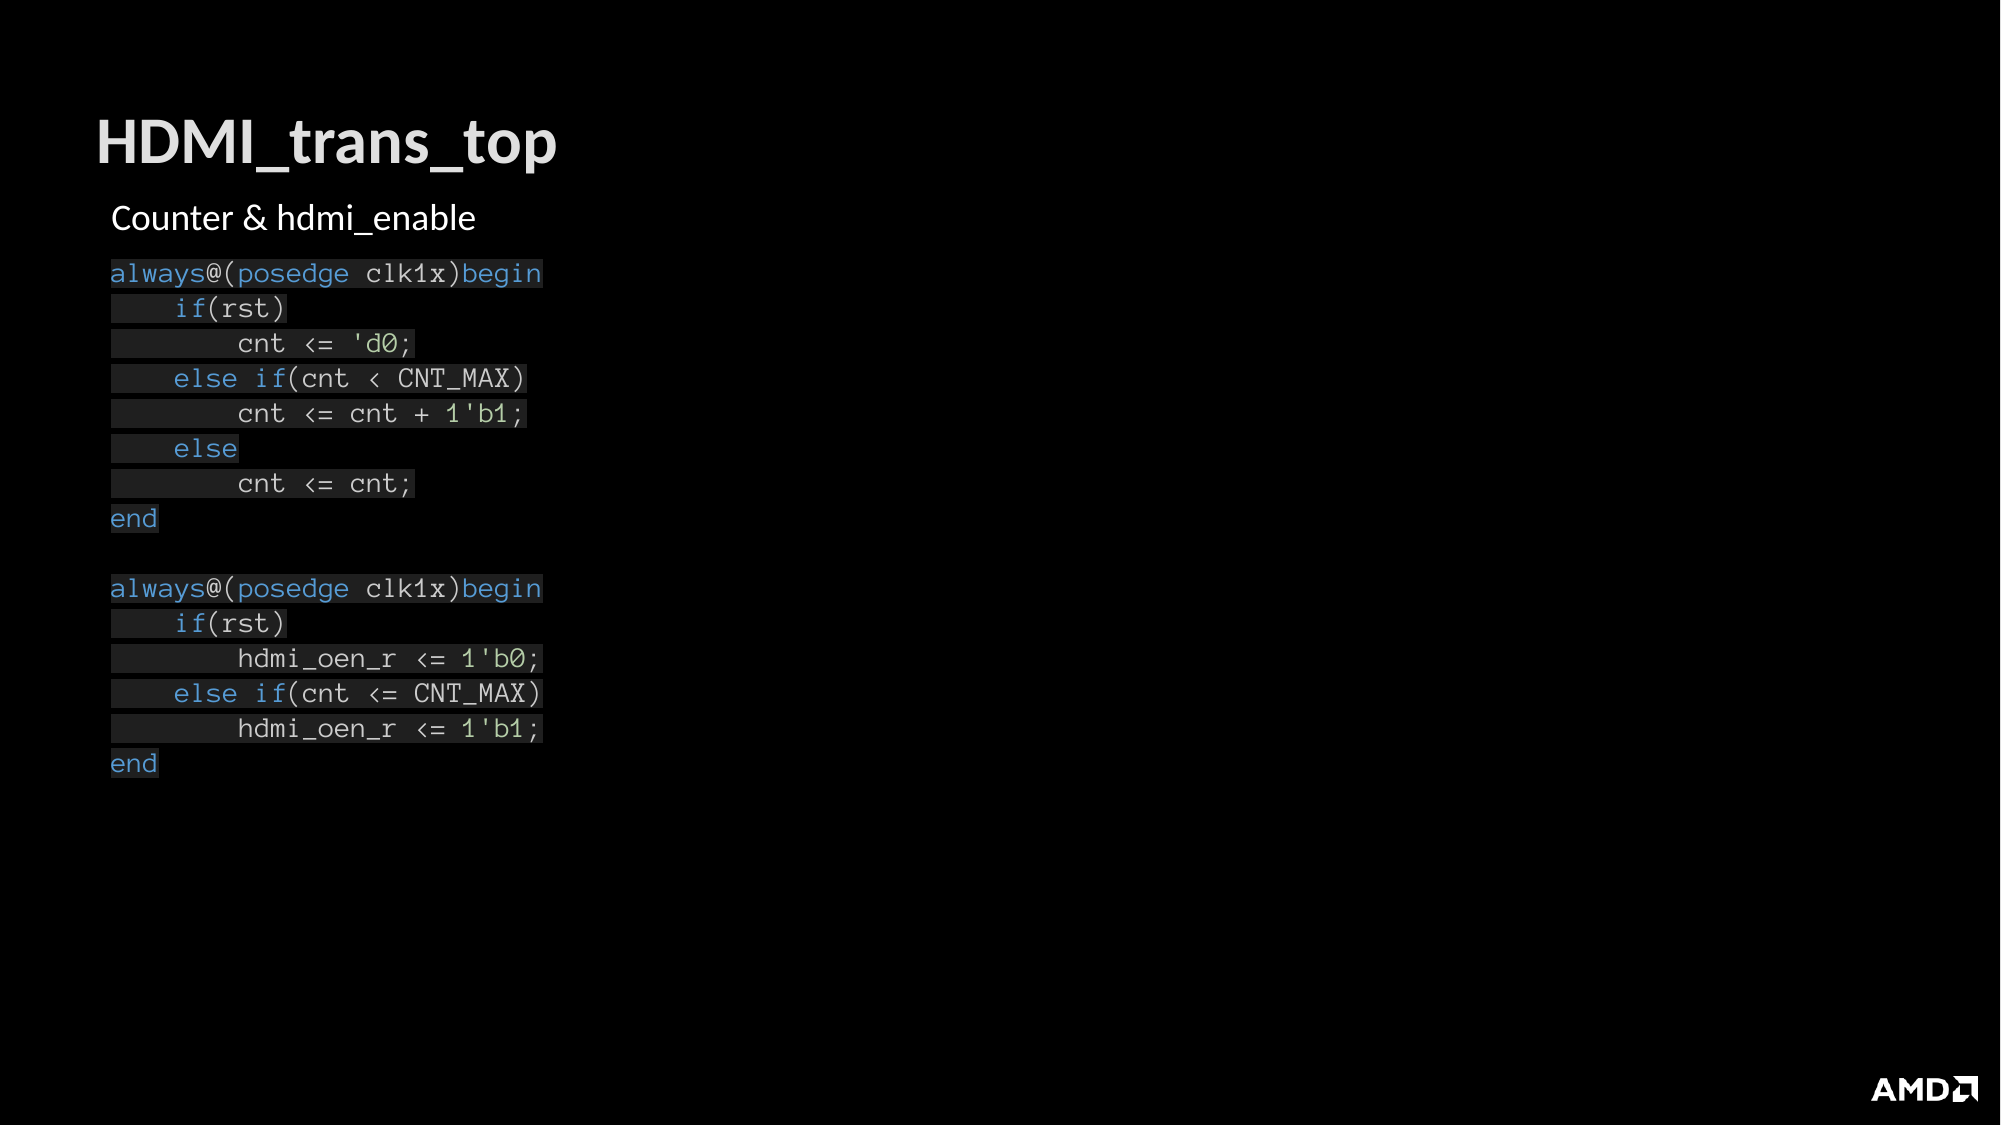

# HDMI_trans_top
Counter & hdmi_enable
always@(posedge clk1x)begin
    if(rst)
        cnt <= 'd0;
    else if(cnt < CNT_MAX)
        cnt <= cnt + 1'b1;
    else
        cnt <= cnt;
end
always@(posedge clk1x)begin
    if(rst)
        hdmi_oen_r <= 1'b0;
    else if(cnt <= CNT_MAX)
        hdmi_oen_r <= 1'b1;
end